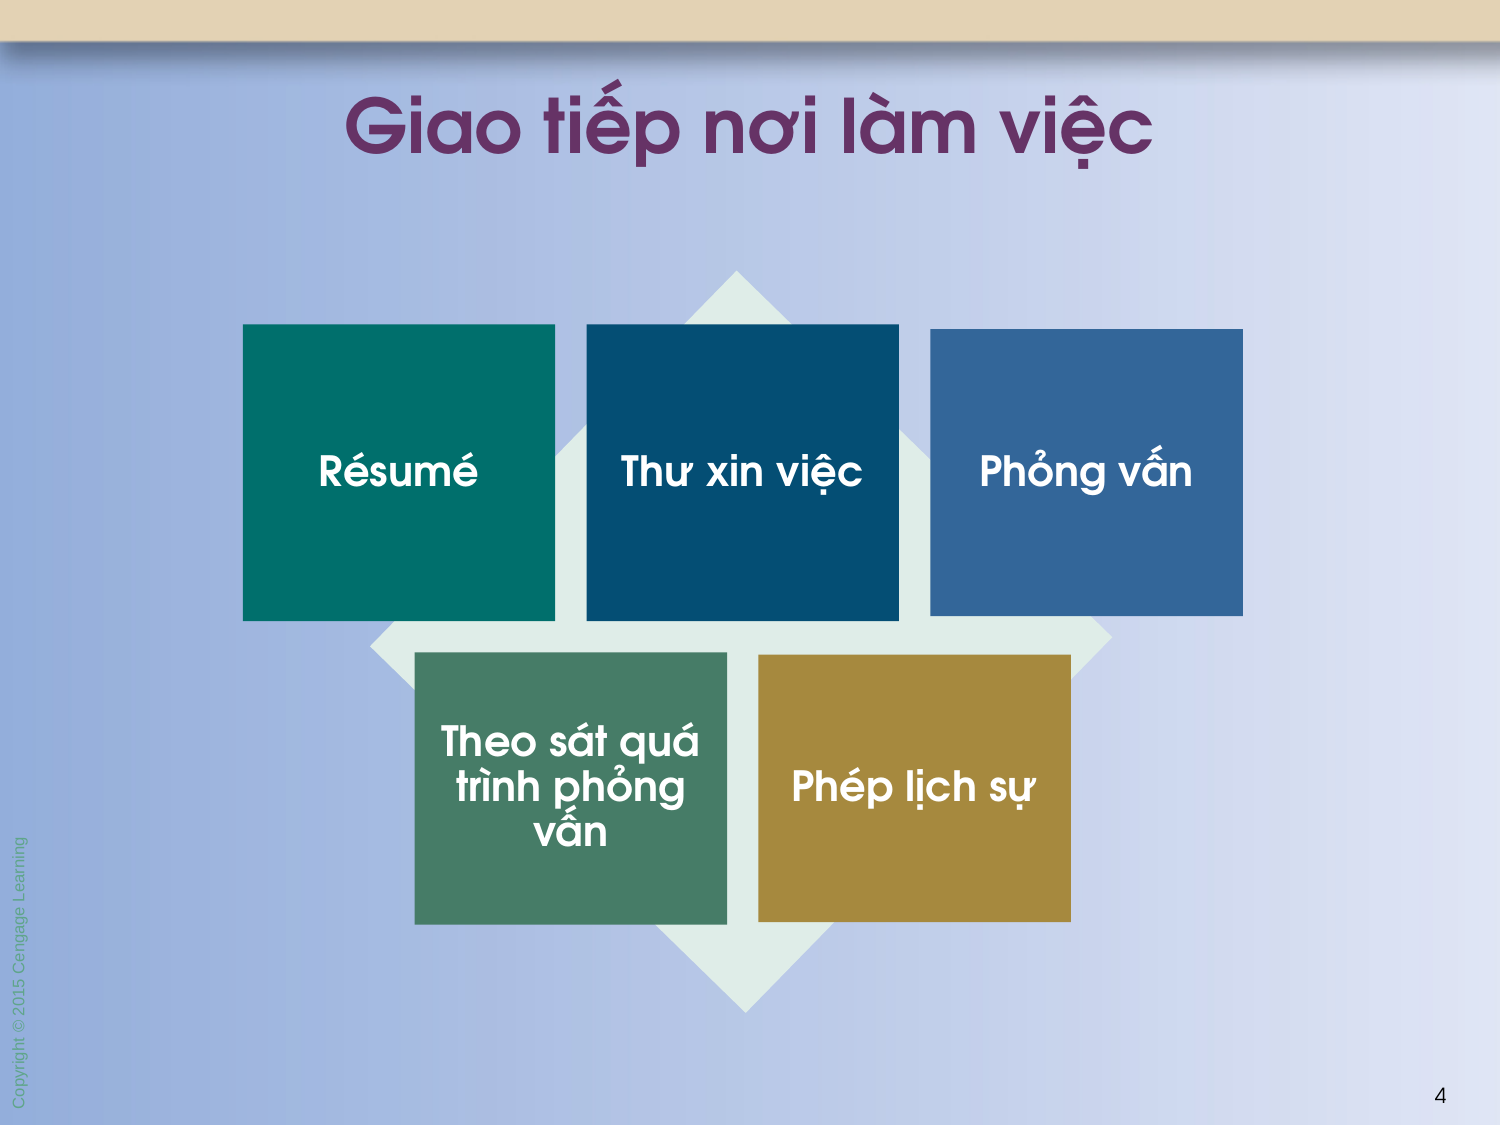

# Giao tiếp nơi làm việc
Résumé
Thư xin việc
Phỏng vấn
Theo sát quá trình phỏng vấn
Phép lịch sự